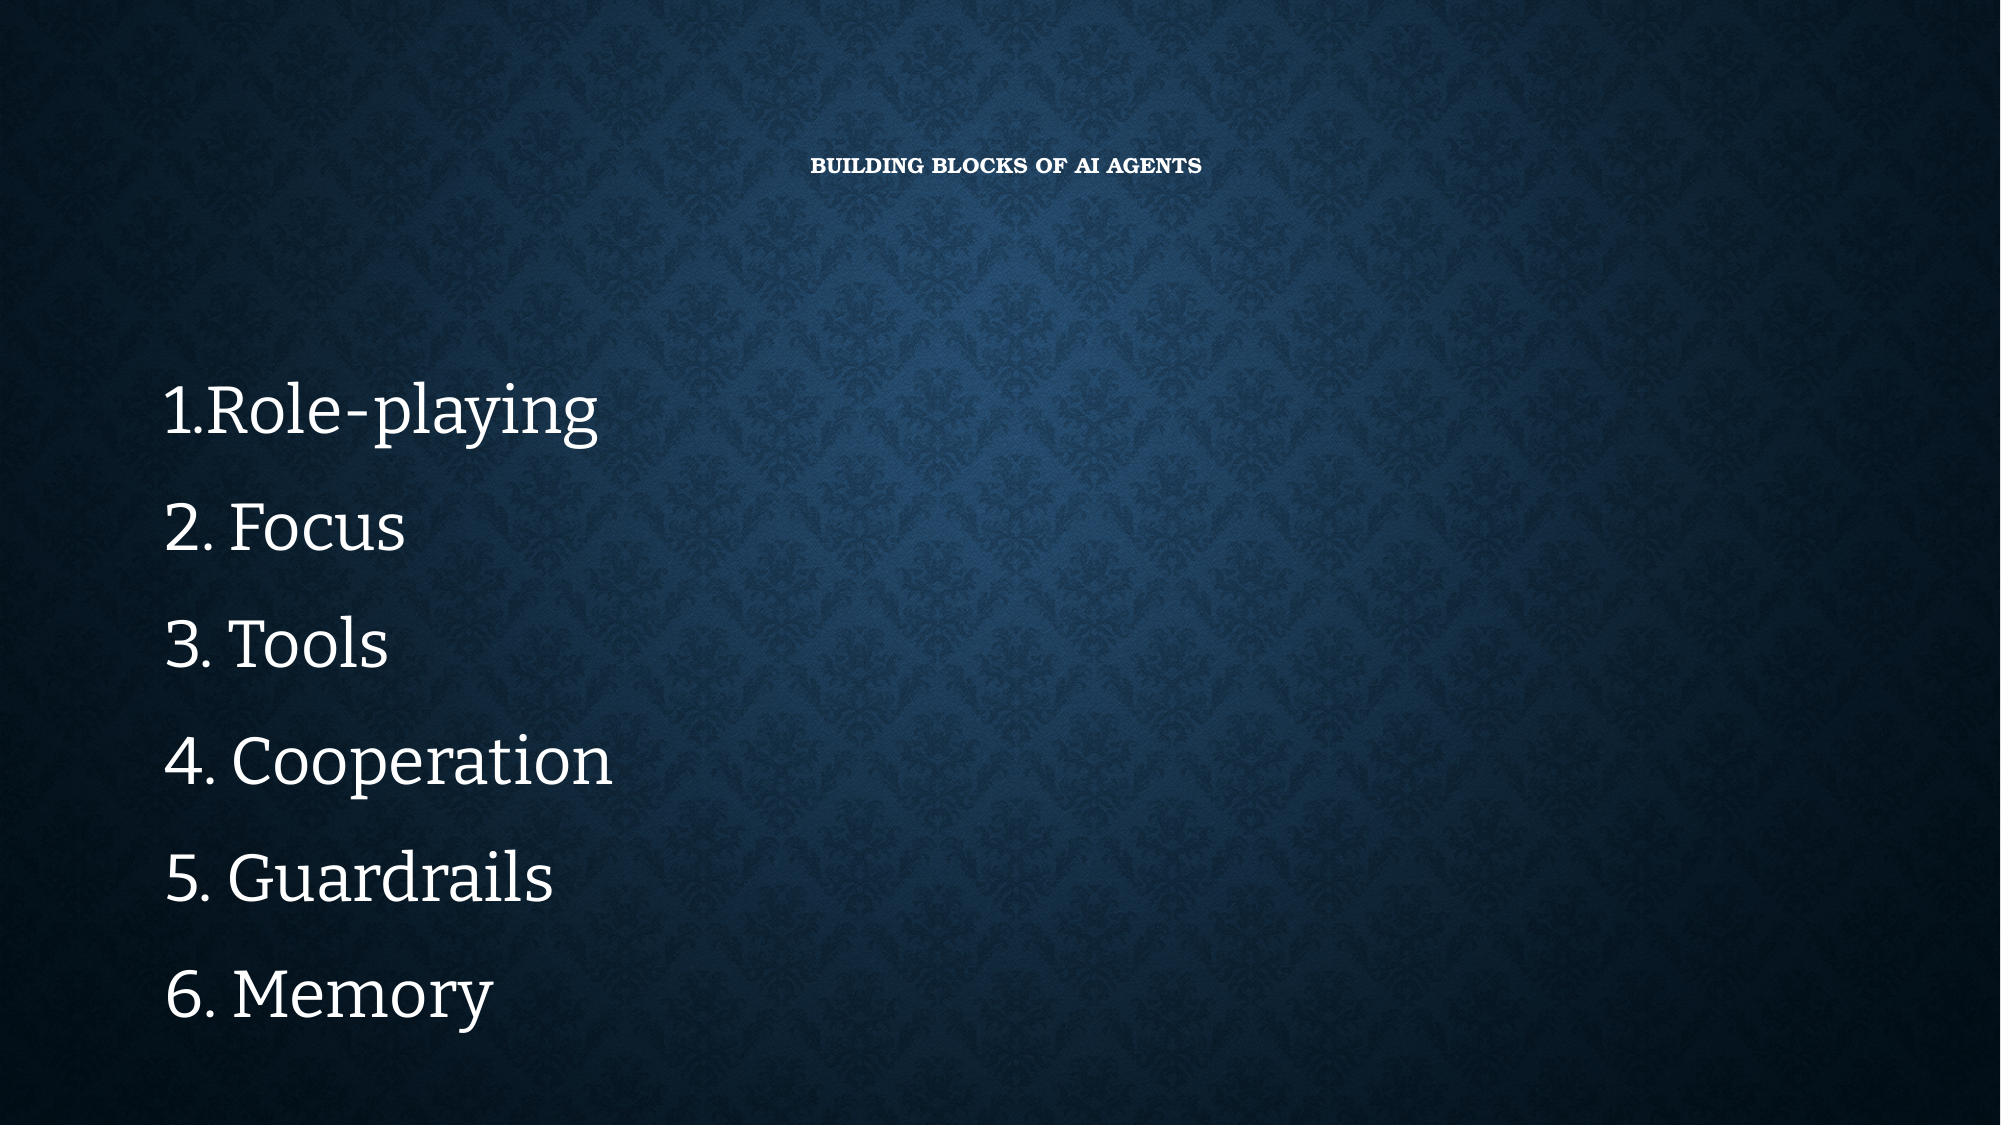

# Building blocks of AI Agents
1.Role-playing
2. Focus
3. Tools
4. Cooperation
5. Guardrails
6. Memory